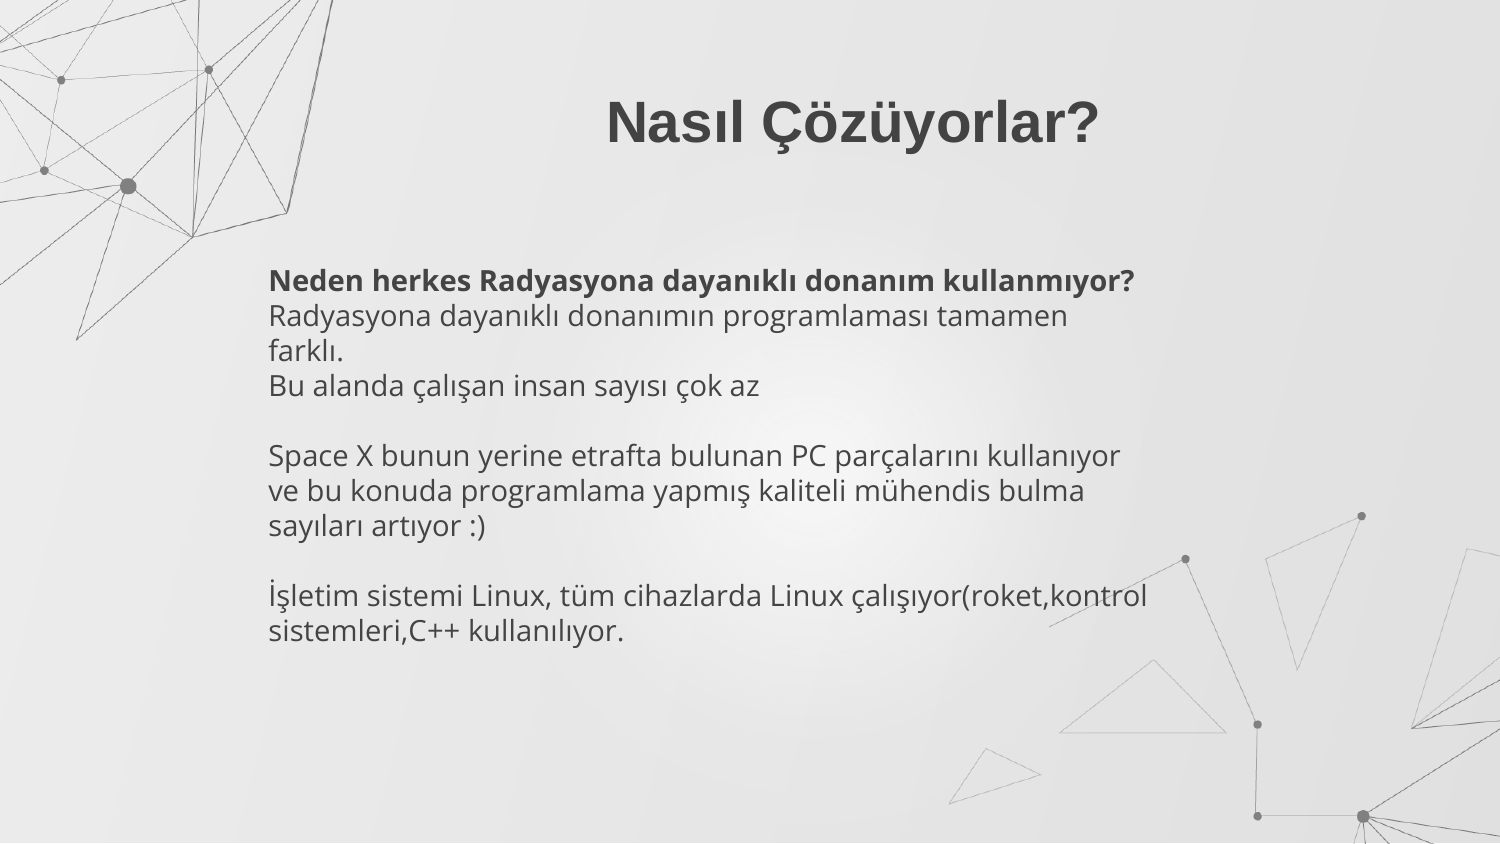

Nasıl Çözüyorlar?

Neden herkes Radyasyona dayanıklı donanım kullanmıyor?
Radyasyona dayanıklı donanımın programlaması tamamen farklı.
Bu alanda çalışan insan sayısı çok az

Space X bunun yerine etrafta bulunan PC parçalarını kullanıyor ve bu konuda programlama yapmış kaliteli mühendis bulma sayıları artıyor :)

İşletim sistemi Linux, tüm cihazlarda Linux çalışıyor(roket,kontrol sistemleri,C++ kullanılıyor.